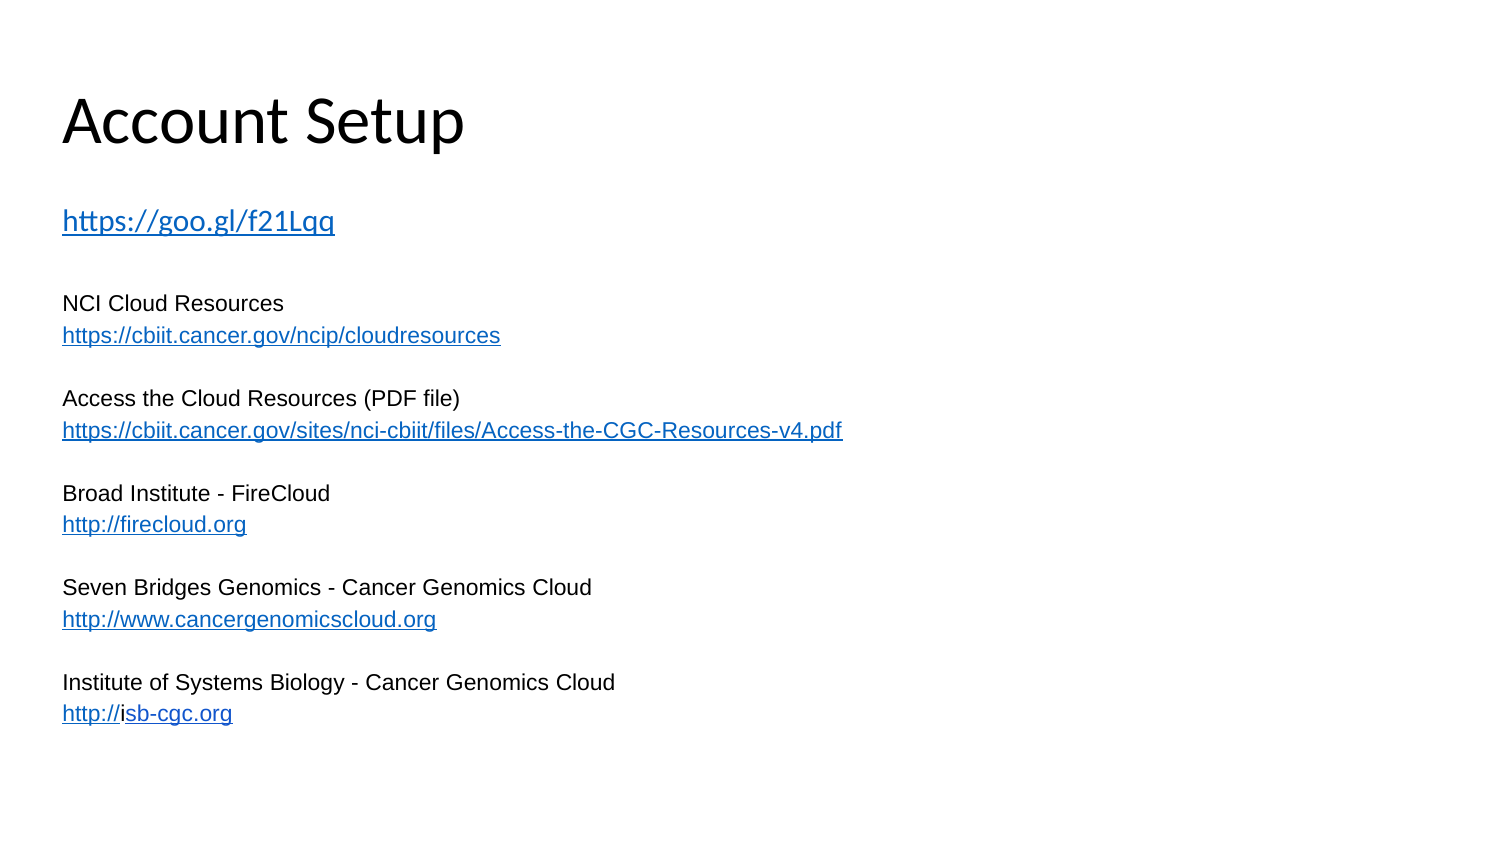

# Account Setup
https://goo.gl/f21Lqq

NCI Cloud Resources
https://cbiit.cancer.gov/ncip/cloudresources

Access the Cloud Resources (PDF file)
https://cbiit.cancer.gov/sites/nci-cbiit/files/Access-the-CGC-Resources-v4.pdf

Broad Institute - FireCloud
http://firecloud.org

Seven Bridges Genomics - Cancer Genomics Cloud
http://www.cancergenomicscloud.org

Institute of Systems Biology - Cancer Genomics Cloud
http://isb-cgc.org